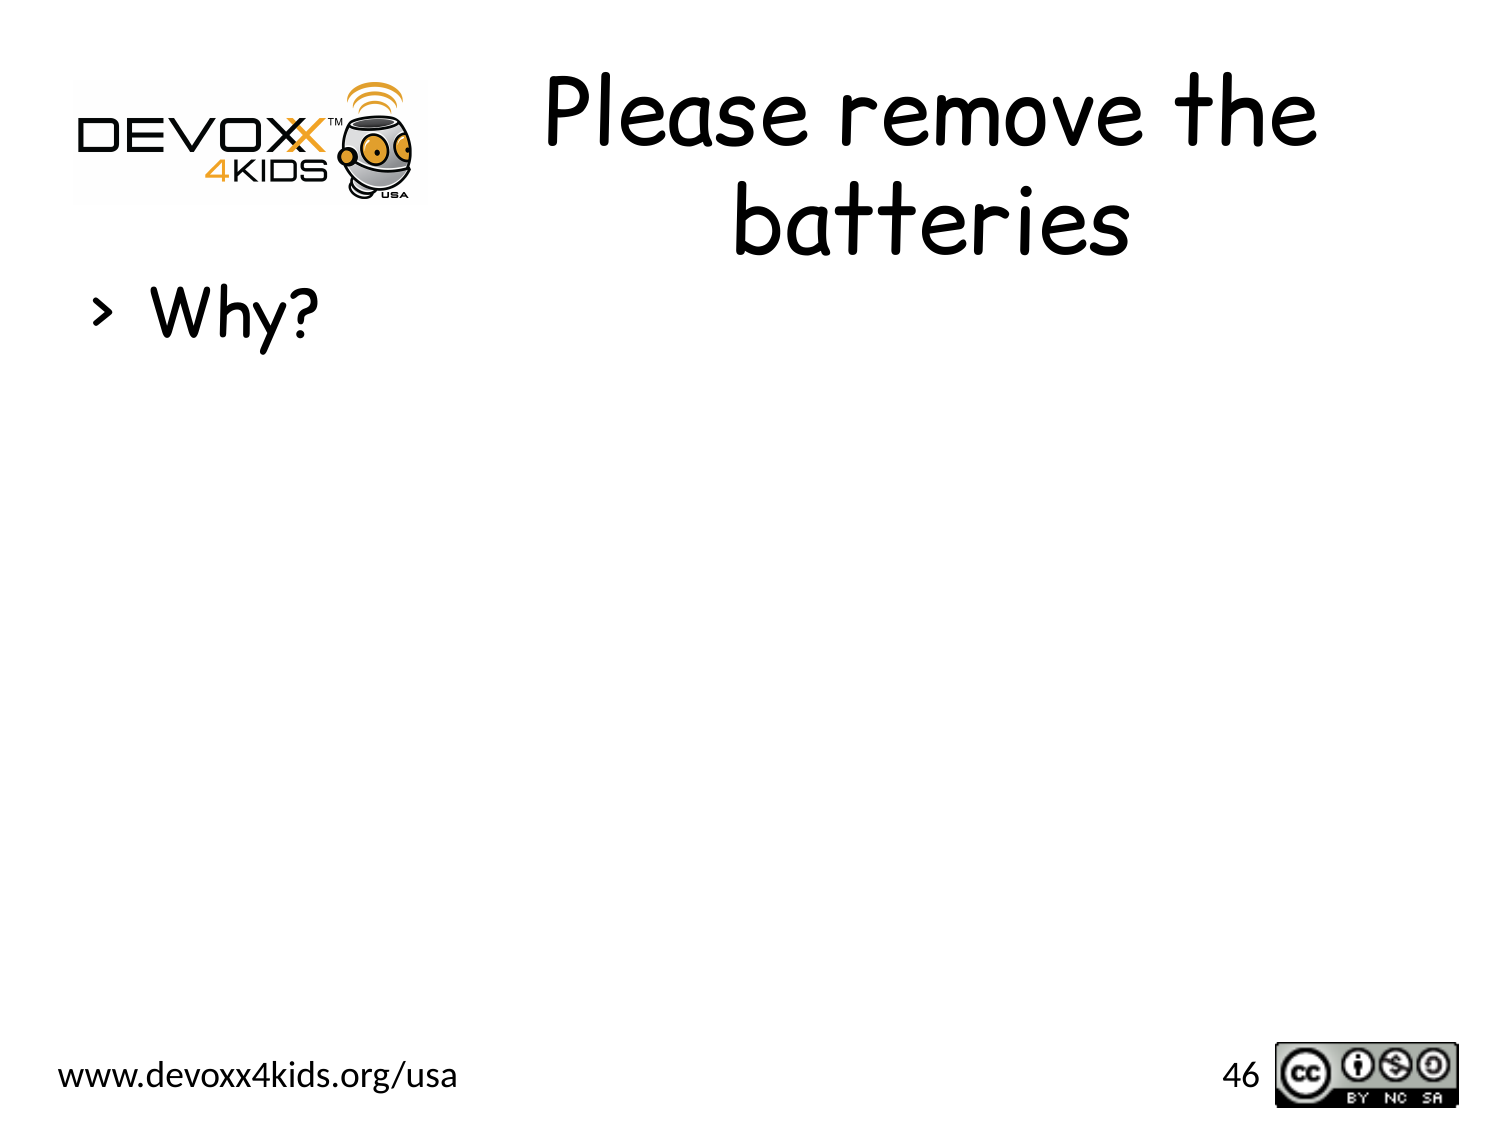

# Please remove the batteries
Why?

46